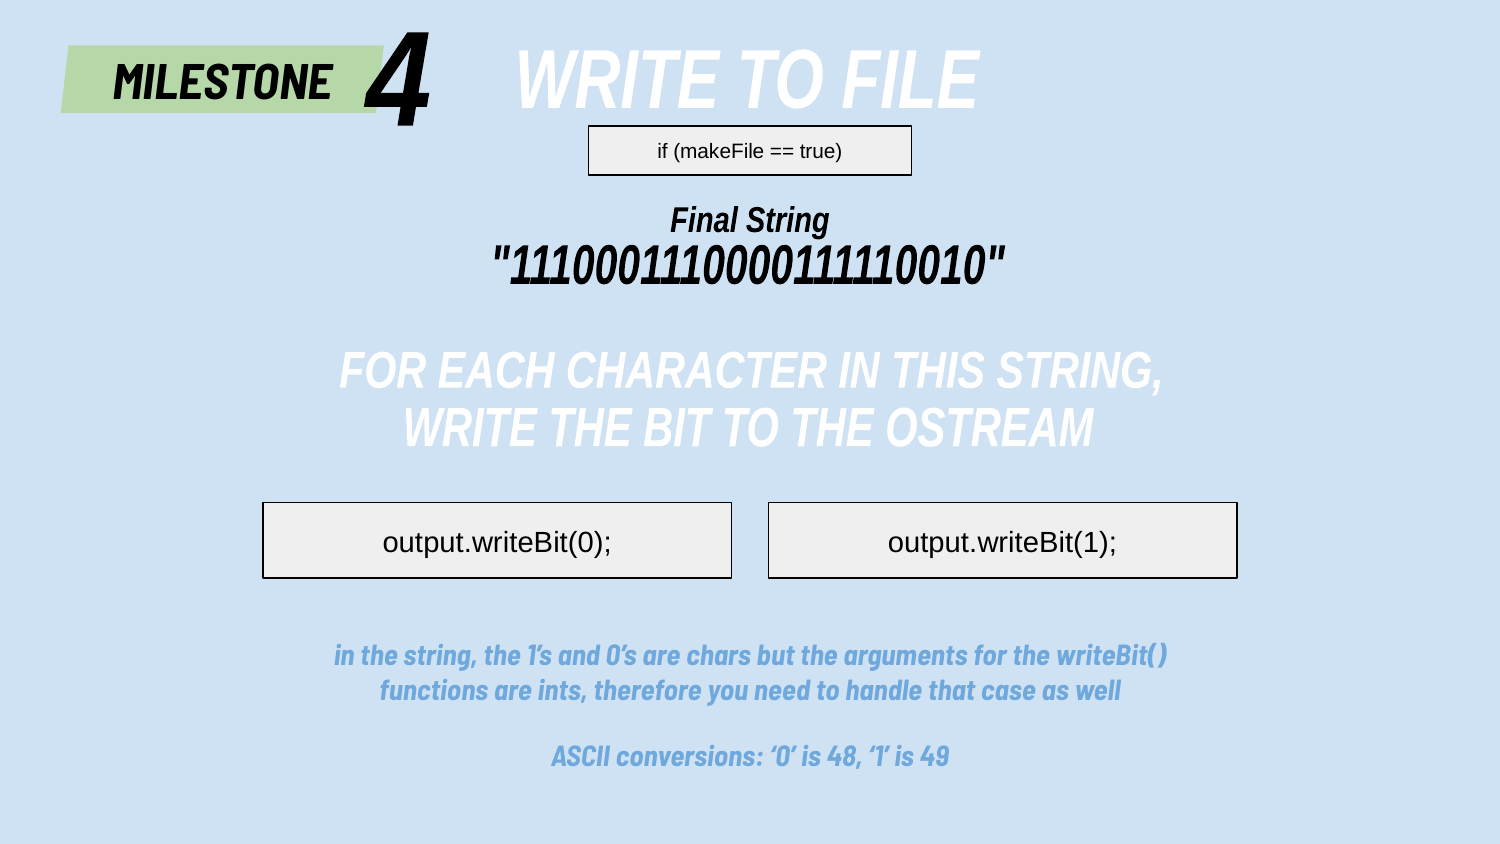

4
MILESTONE
WRITE TO FILE
if (makeFile == true)
Final String
"1110001110000111110010"
FOR EACH CHARACTER IN THIS STRING,
WRITE THE BIT TO THE OSTREAM
output.writeBit(0);
output.writeBit(1);
in the string, the 1’s and 0’s are chars but the arguments for the writeBit() functions are ints, therefore you need to handle that case as well
ASCII conversions: ‘0’ is 48, ‘1’ is 49